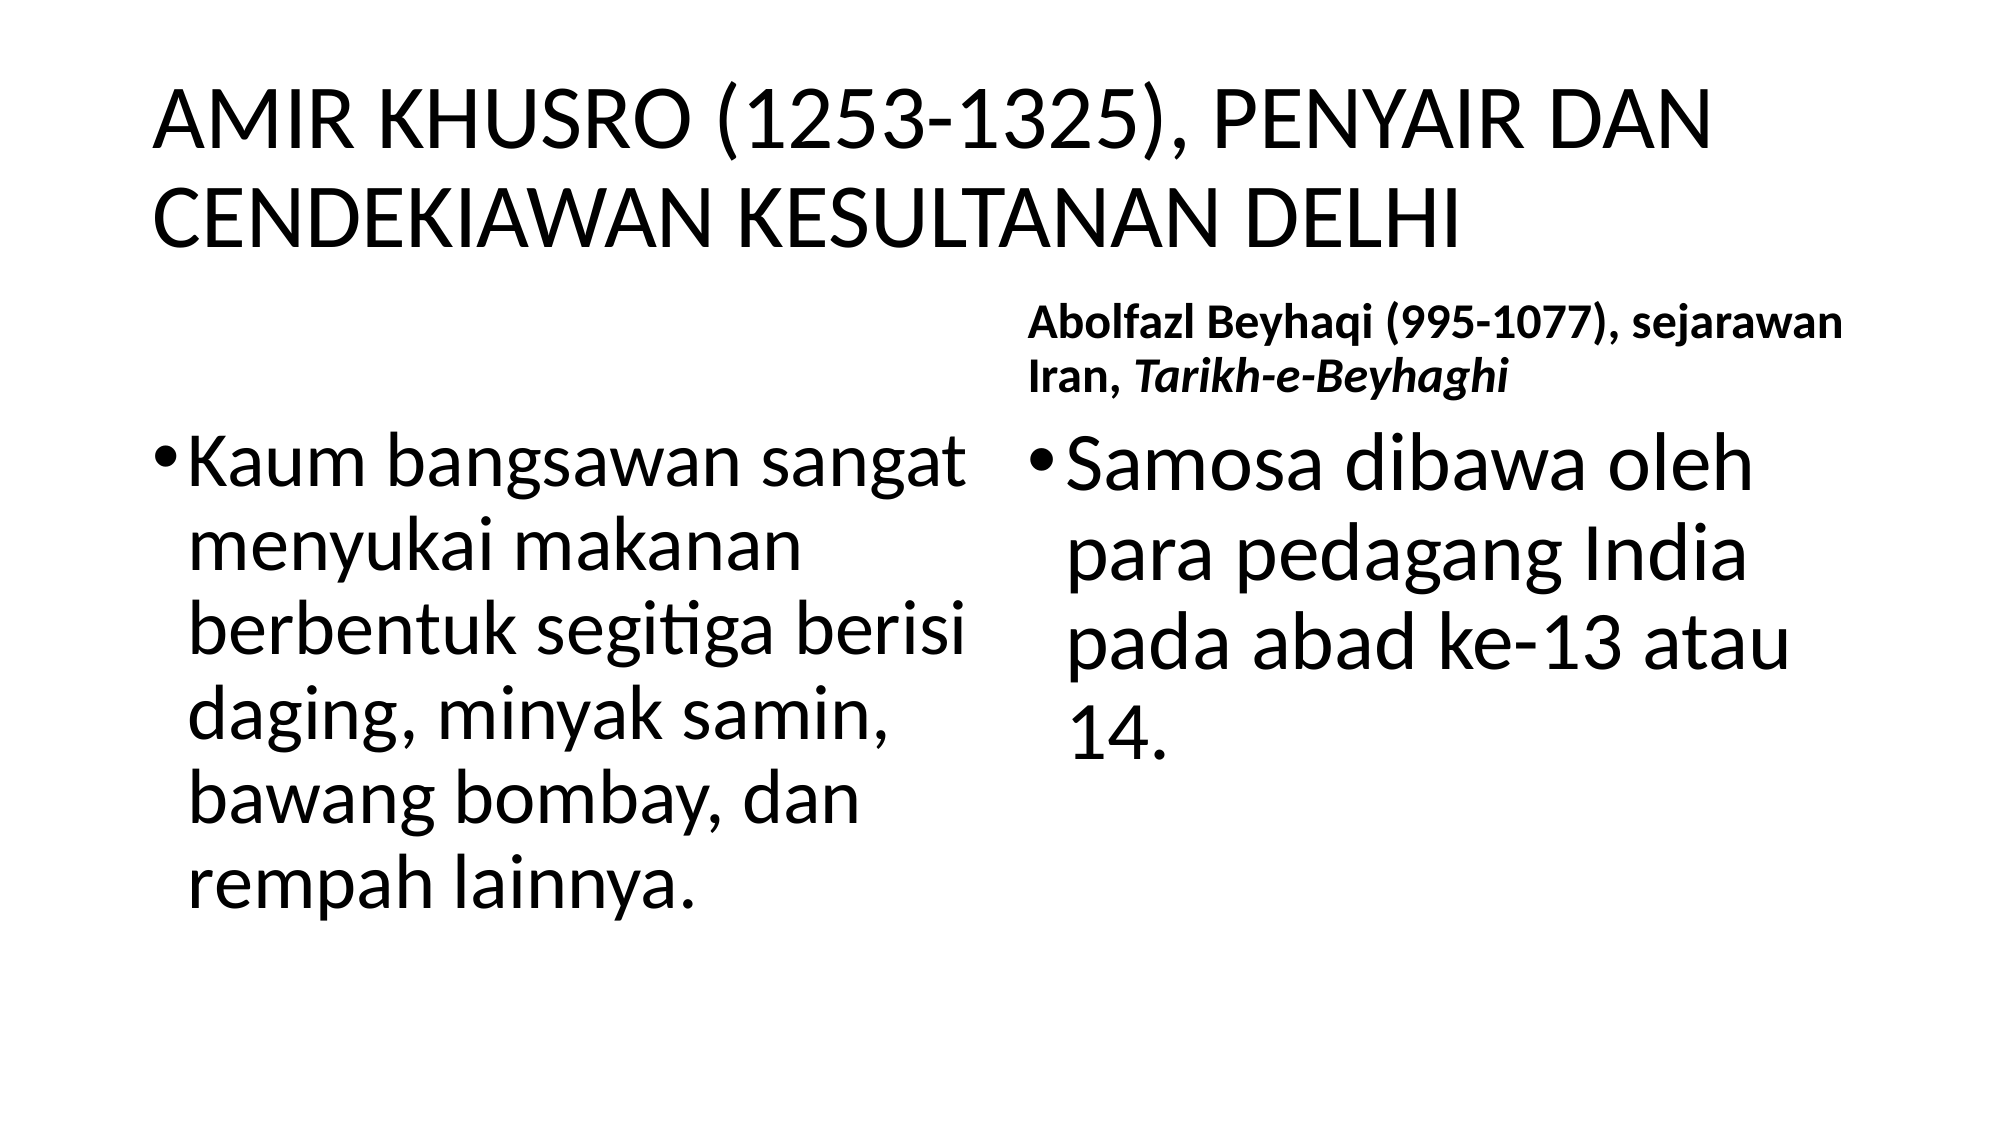

# AMIR KHUSRO (1253-1325), PENYAIR DAN CENDEKIAWAN KESULTANAN DELHI

Abolfazl Beyhaqi (995-1077), sejarawan Iran, Tarikh-e-Beyhaghi
Kaum bangsawan sangat menyukai makanan berbentuk segitiga berisi daging, minyak samin, bawang bombay, dan rempah lainnya.

Samosa dibawa oleh para pedagang India pada abad ke-13 atau 14.